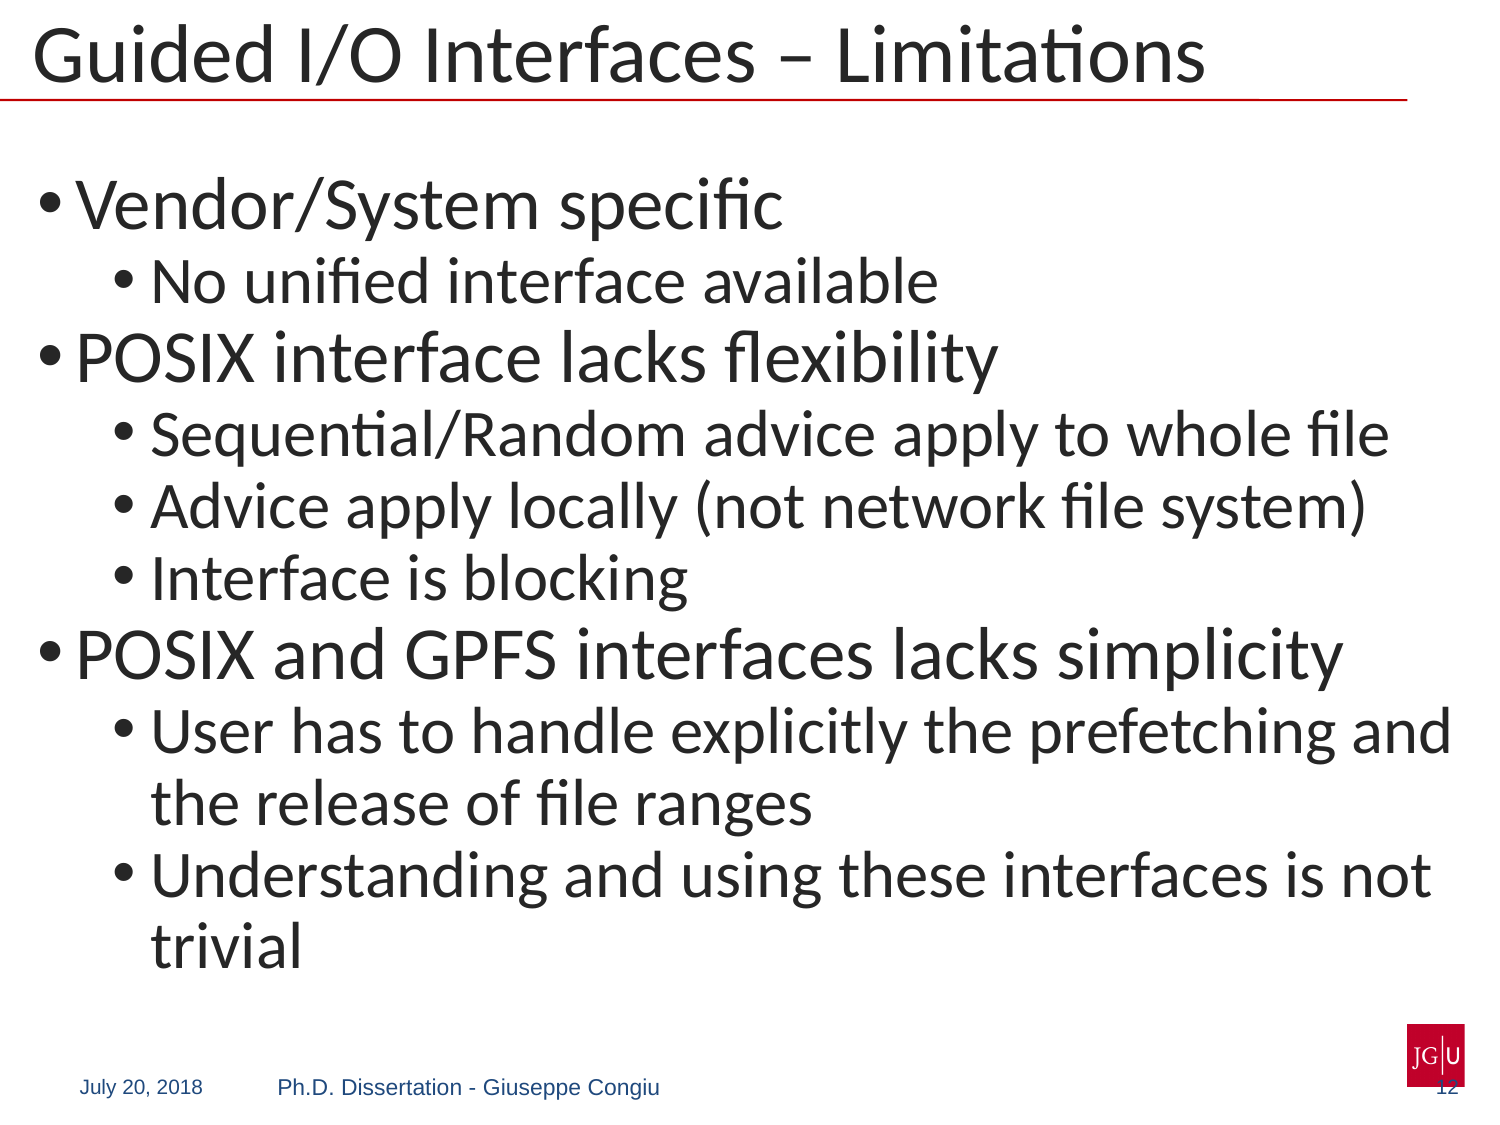

# Guided I/O Interfaces – Limitations
Vendor/System specific
No unified interface available
POSIX interface lacks flexibility
Sequential/Random advice apply to whole file
Advice apply locally (not network file system)
Interface is blocking
POSIX and GPFS interfaces lacks simplicity
User has to handle explicitly the prefetching and the release of file ranges
Understanding and using these interfaces is not trivial
12
July 20, 2018
Ph.D. Dissertation - Giuseppe Congiu